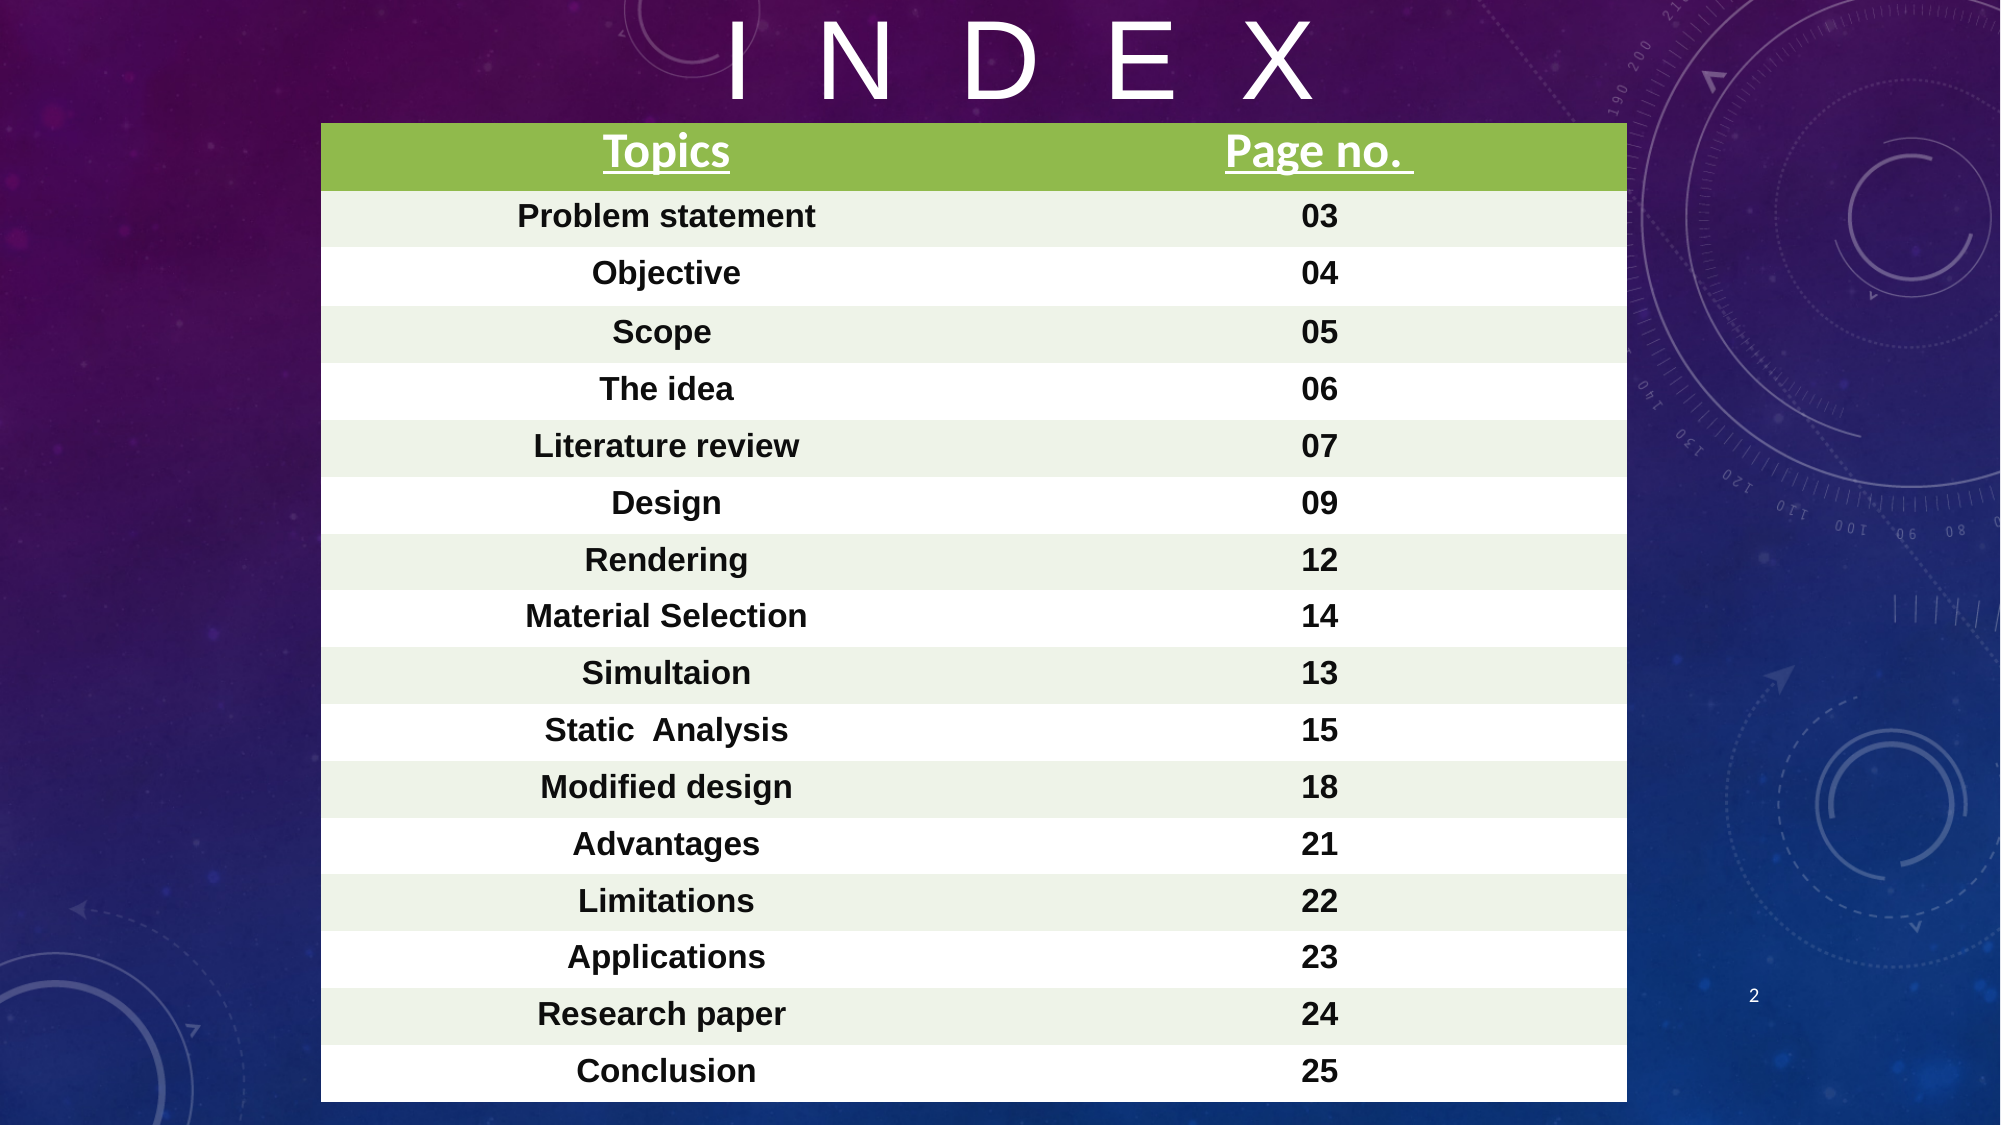

I  N  D  E  X
| Topics | Page no. |
| --- | --- |
| Problem statement | 03 |
| Objective | 04 |
| Scope | 05 |
| The idea | 06 |
| Literature review | 07 |
| Design | 09 |
| Rendering | 12 |
| Material Selection | 14 |
| Simultaion | 13 |
| Static Analysis | 15 |
| Modified design | 18 |
| Advantages | 21 |
| Limitations | 22 |
| Applications | 23 |
| Research paper | 24 |
| Conclusion | 25 |
2